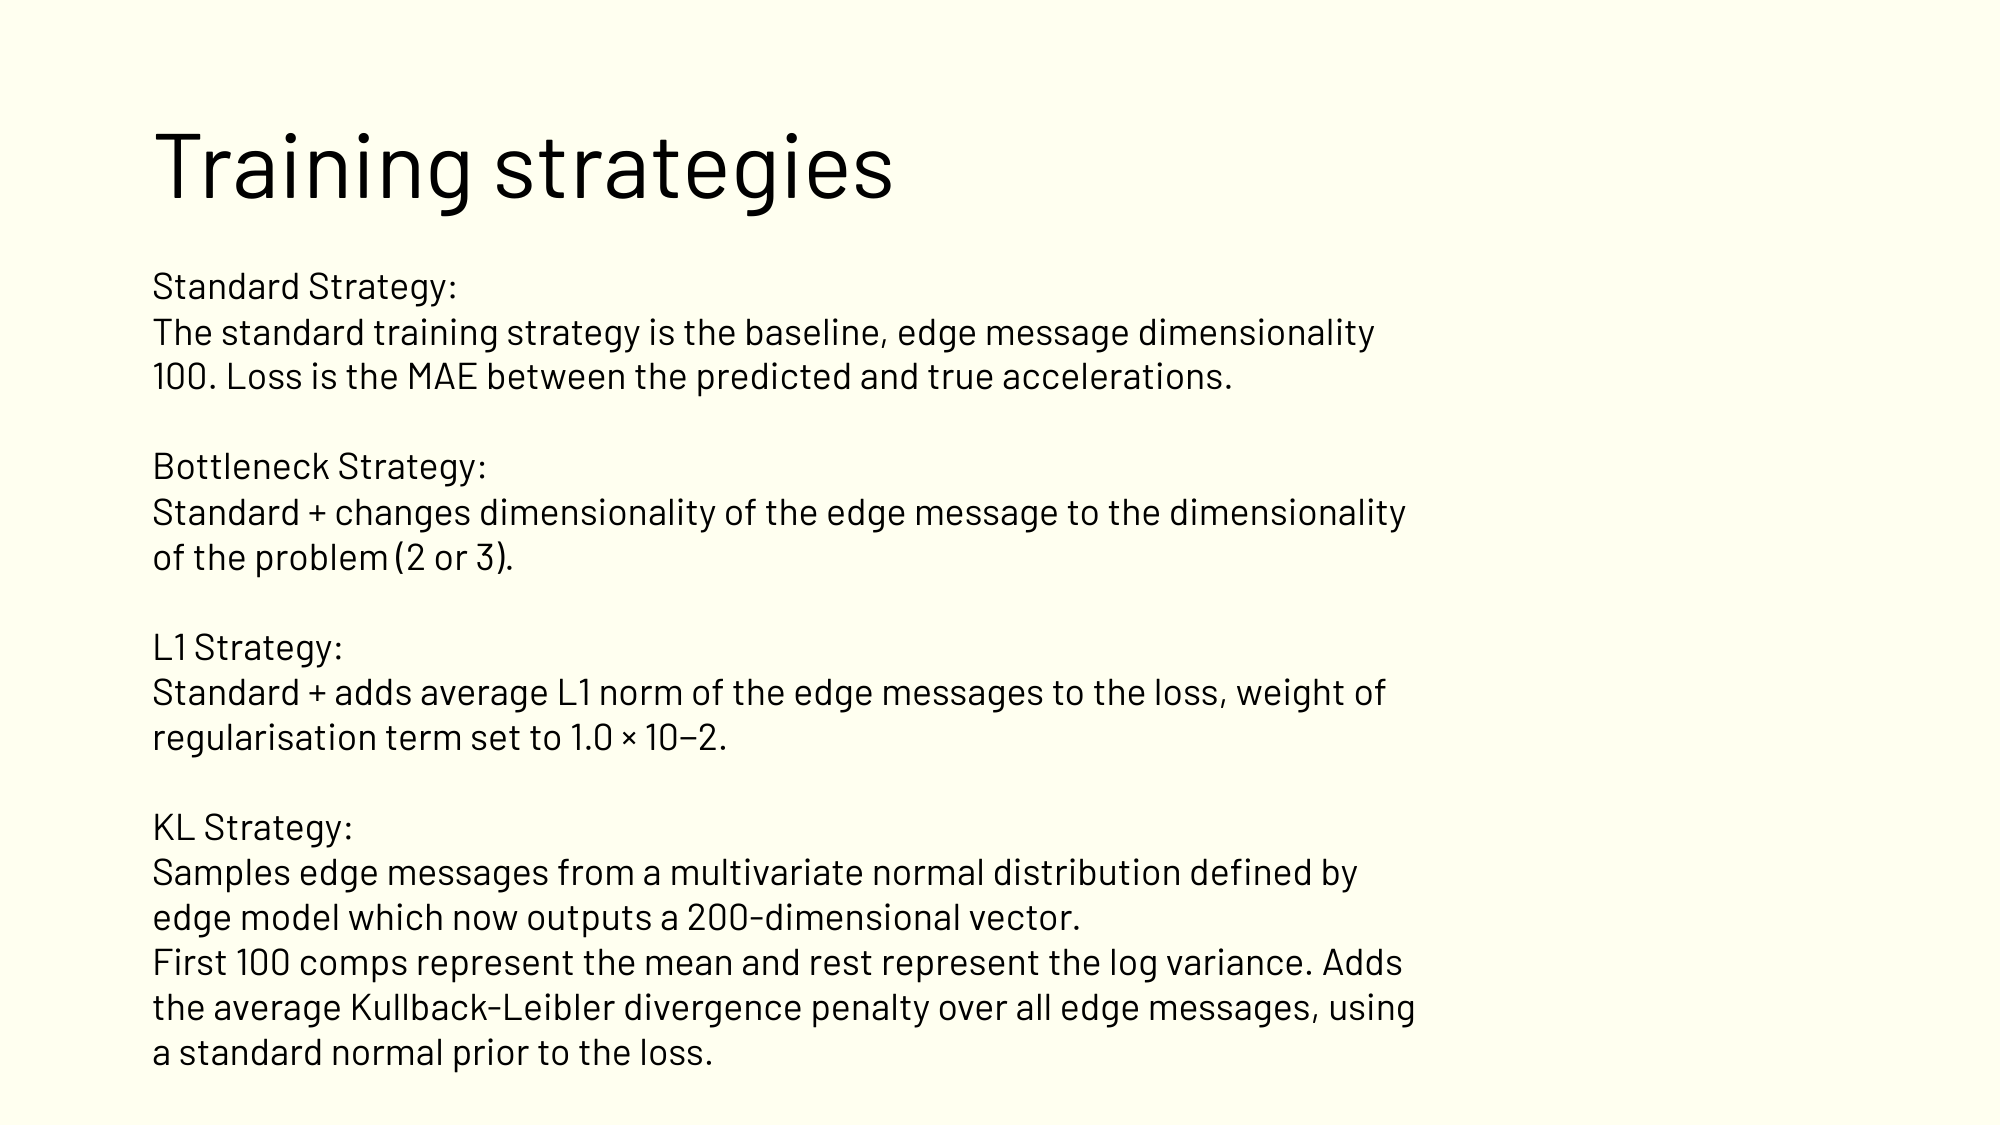

# Training strategies
Standard Strategy:
The standard training strategy is the baseline, edge message dimensionality 100. Loss is the MAE between the predicted and true accelerations.

Bottleneck Strategy:
Standard + changes dimensionality of the edge message to the dimensionality of the problem (2 or 3).

L1 Strategy:
Standard + adds average L1 norm of the edge messages to the loss, weight of regularisation term set to 1.0 × 10−2.

KL Strategy:
Samples edge messages from a multivariate normal distribution defined by edge model which now outputs a 200-dimensional vector.
First 100 comps represent the mean and rest represent the log variance. Adds the average Kullback-Leibler divergence penalty over all edge messages, using a standard normal prior to the loss.